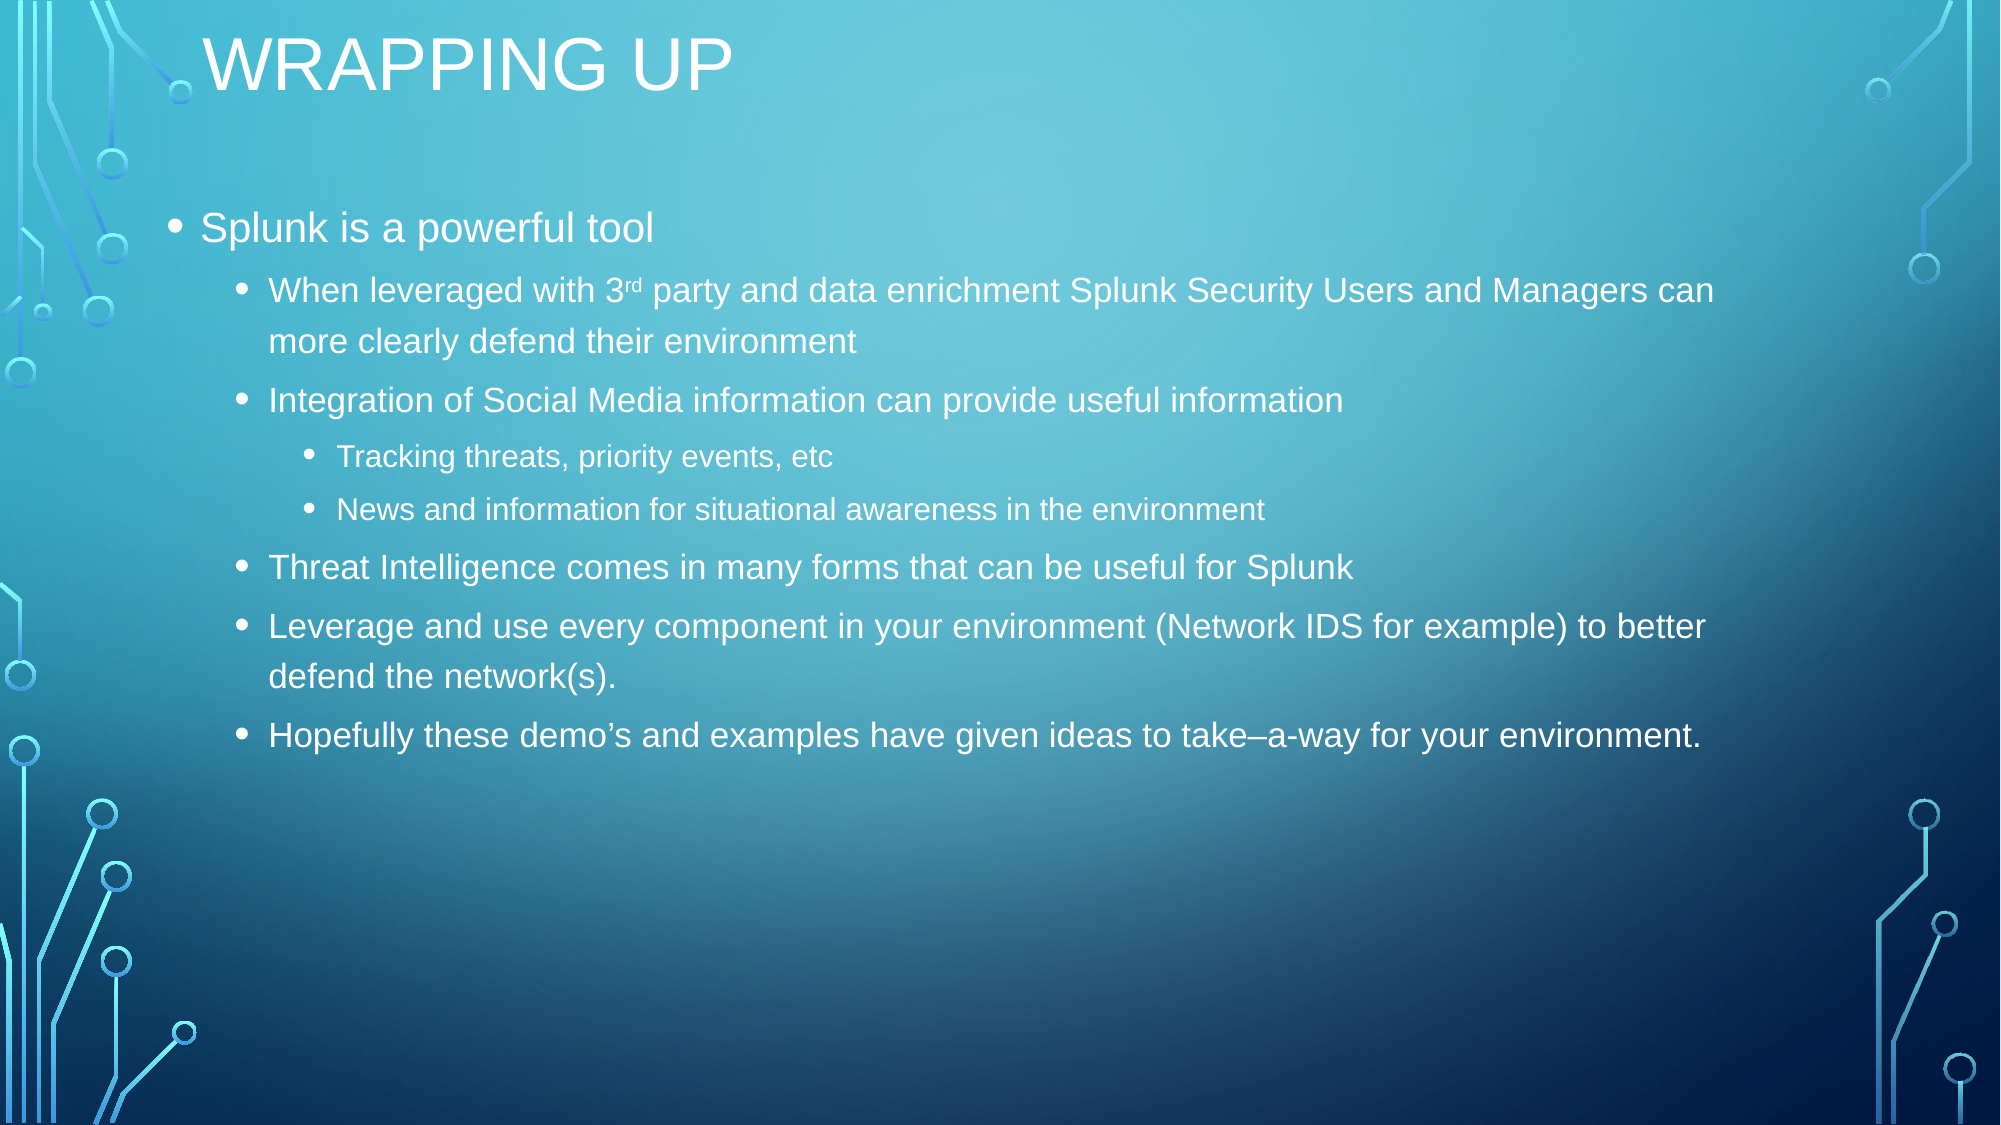

# Wrapping UP
Splunk is a powerful tool
When leveraged with 3rd party and data enrichment Splunk Security Users and Managers can more clearly defend their environment
Integration of Social Media information can provide useful information
Tracking threats, priority events, etc
News and information for situational awareness in the environment
Threat Intelligence comes in many forms that can be useful for Splunk
Leverage and use every component in your environment (Network IDS for example) to better defend the network(s).
Hopefully these demo’s and examples have given ideas to take–a-way for your environment.